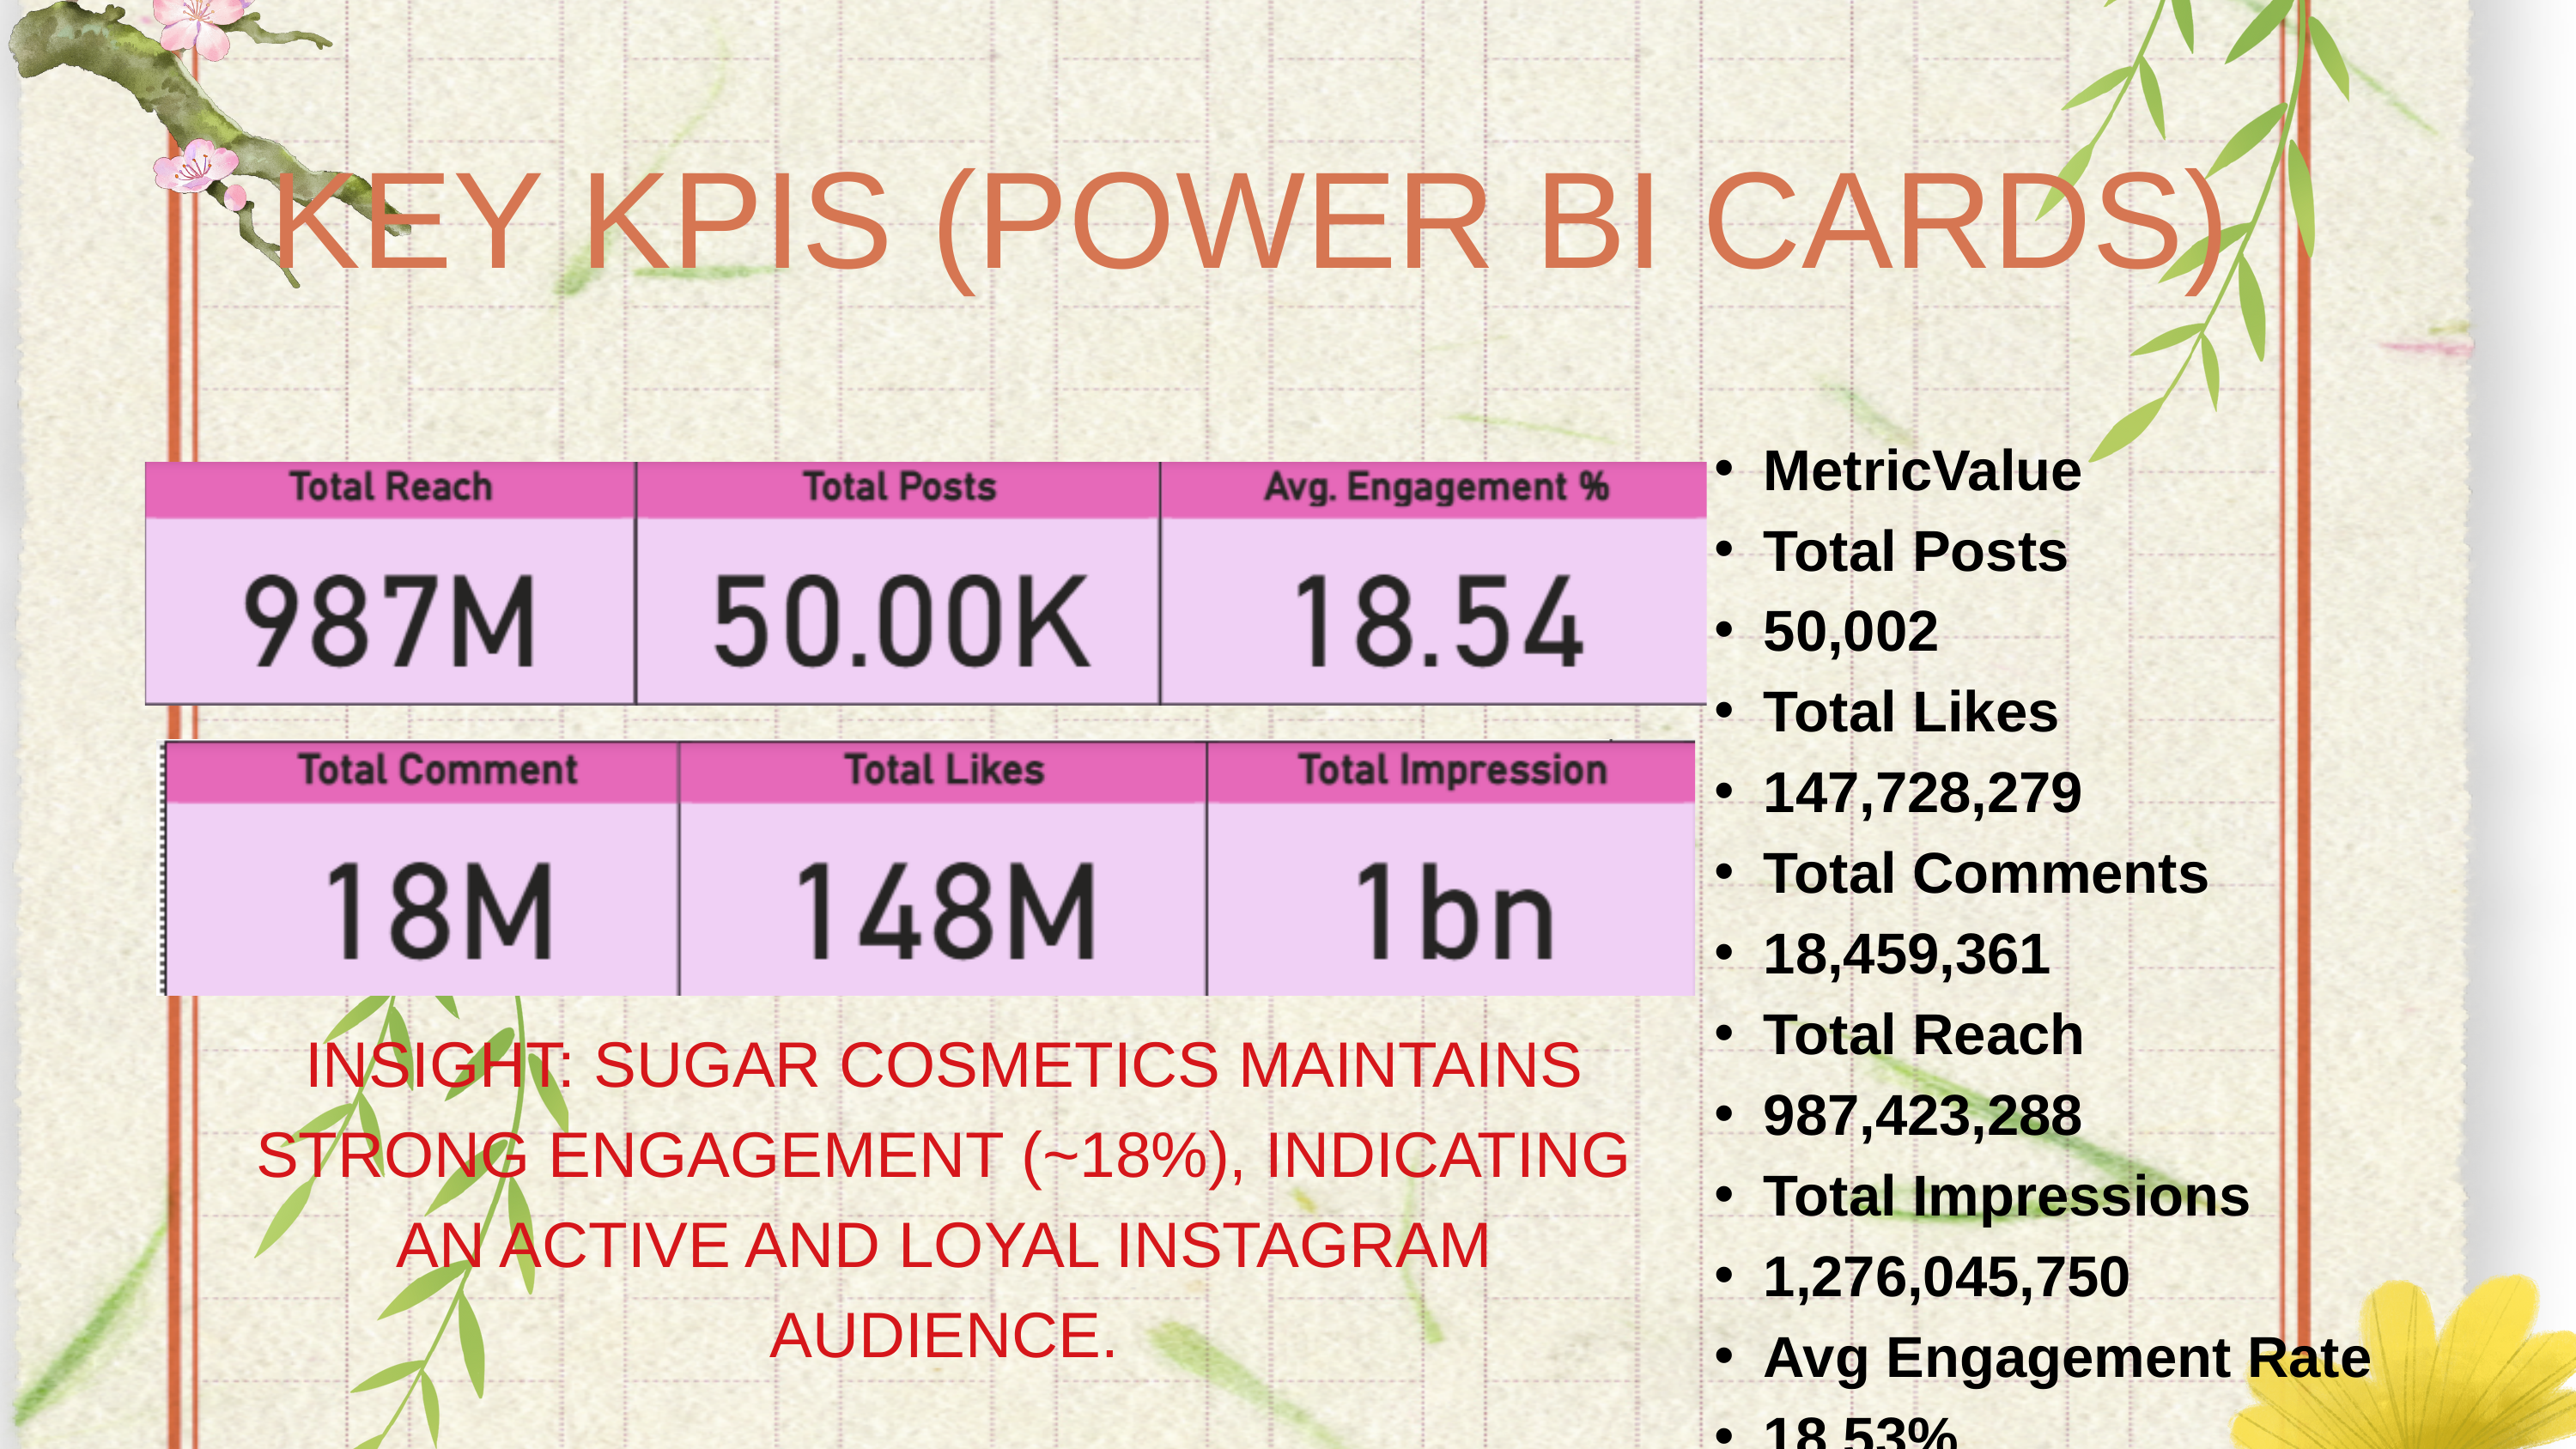

KEY KPIS (POWER BI CARDS)
MetricValue
Total Posts
50,002
Total Likes
147,728,279
Total Comments
18,459,361
Total Reach
987,423,288
Total Impressions
1,276,045,750
Avg Engagement Rate
18.53%

INSIGHT: SUGAR COSMETICS MAINTAINS STRONG ENGAGEMENT (~18%), INDICATING AN ACTIVE AND LOYAL INSTAGRAM AUDIENCE.